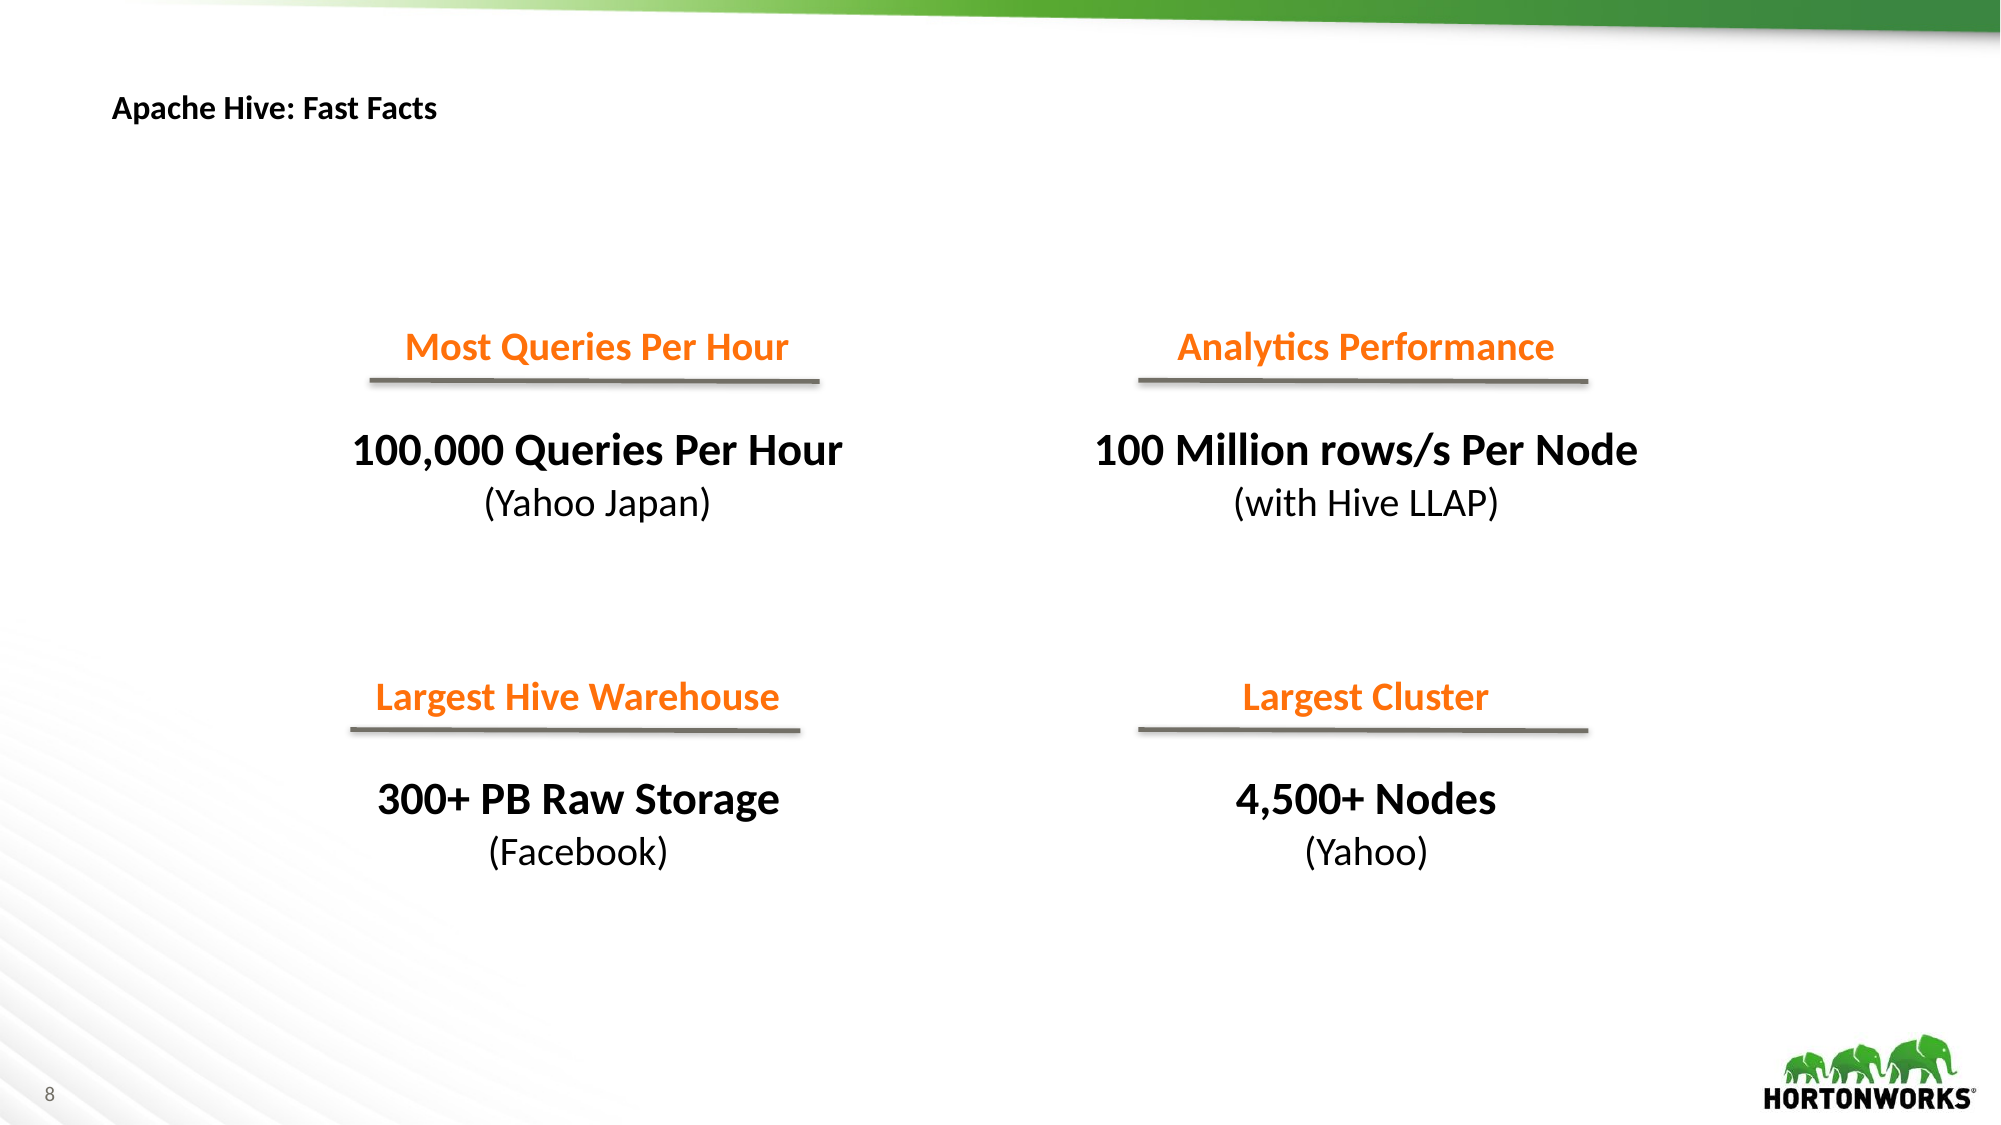

# Apache Hive: Fast Facts
Most Queries Per Hour

100,000 Queries Per Hour
(Yahoo Japan)
Analytics Performance

100 Million rows/s Per Node
(with Hive LLAP)
Largest Hive Warehouse

300+ PB Raw Storage
(Facebook)
Largest Cluster

4,500+ Nodes
(Yahoo)